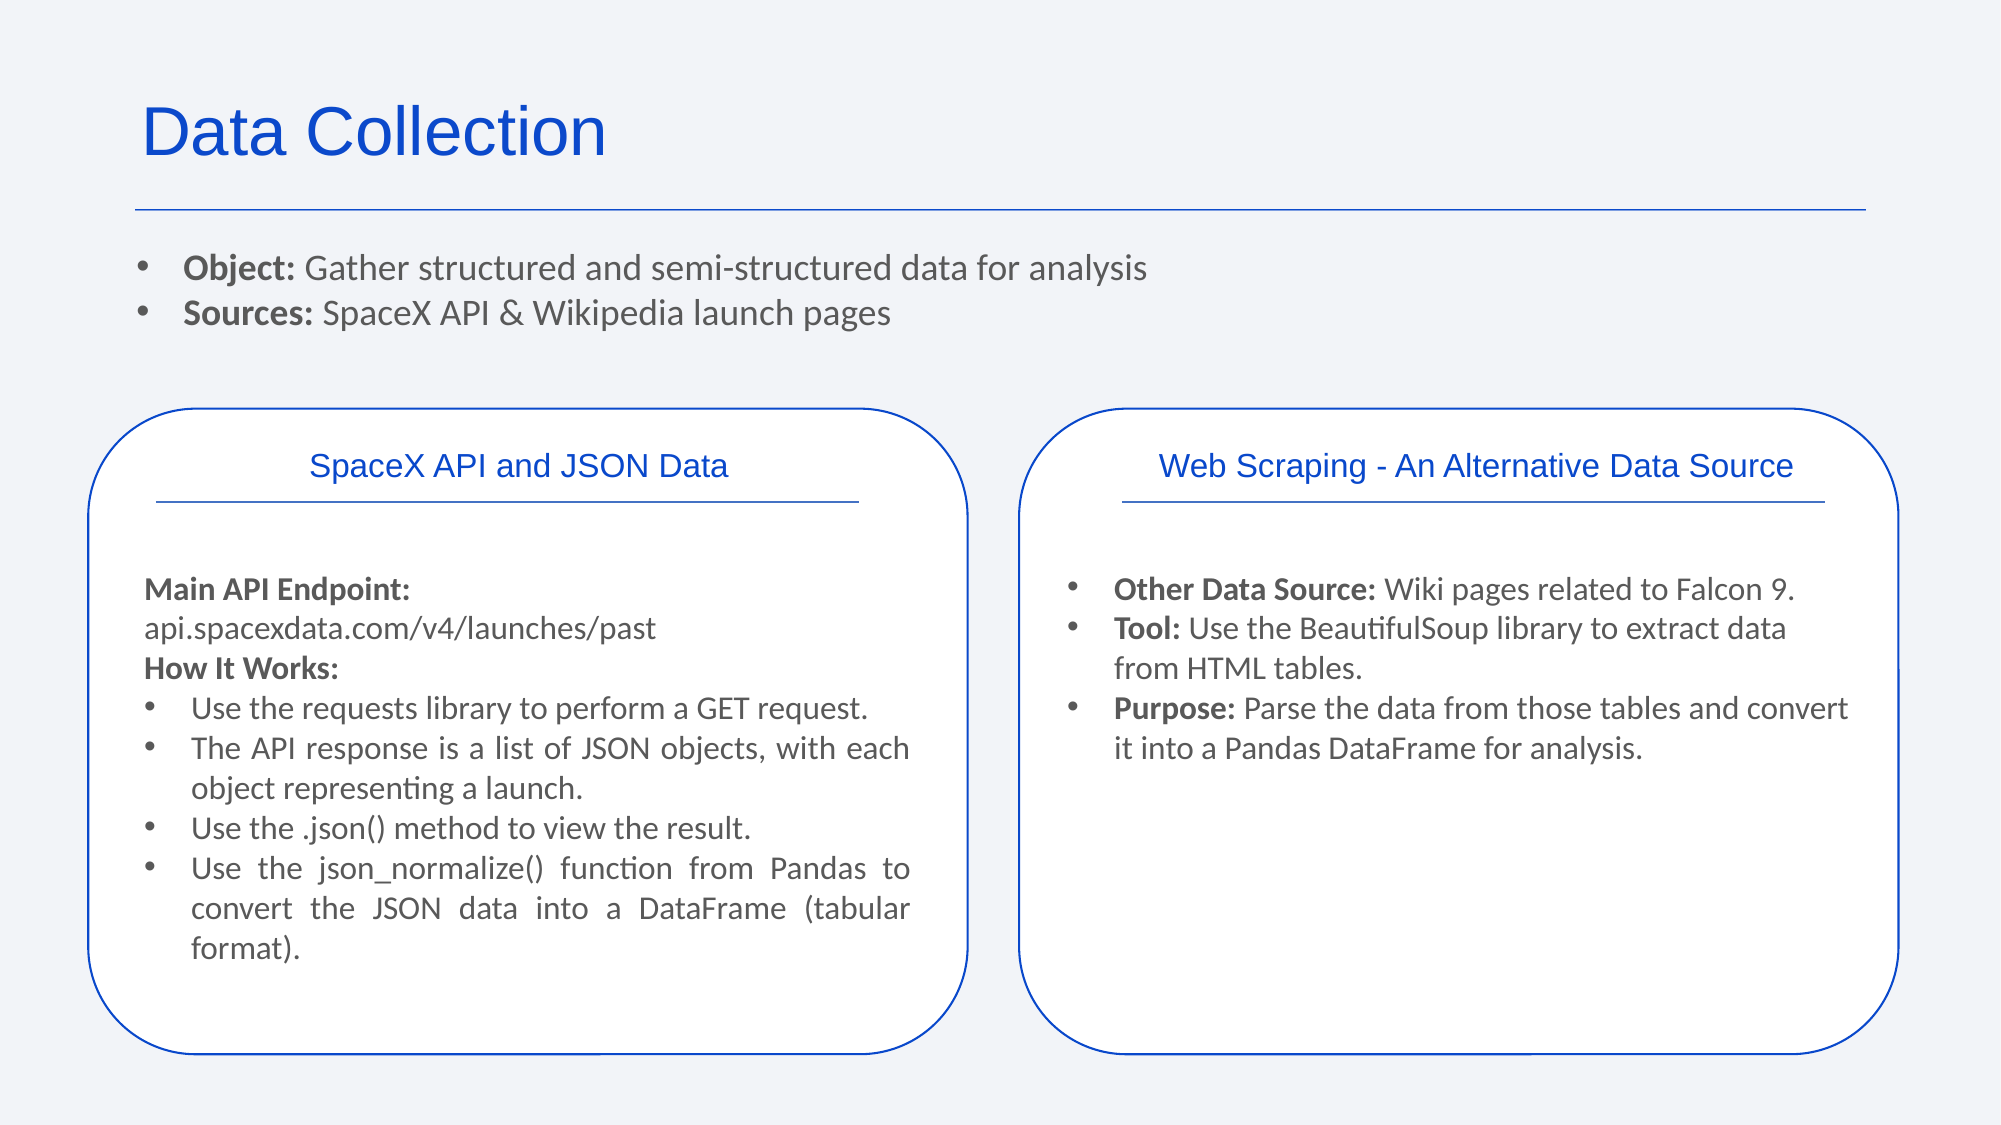

Data Collection
Object: Gather structured and semi-structured data for analysis
Sources: SpaceX API & Wikipedia launch pages

SpaceX API and JSON Data
Web Scraping - An Alternative Data Source
Main API Endpoint: api.spacexdata.com/v4/launches/past
How It Works:
Use the requests library to perform a GET request.
The API response is a list of JSON objects, with each object representing a launch.
Use the .json() method to view the result.
Use the json_normalize() function from Pandas to convert the JSON data into a DataFrame (tabular format).
Other Data Source: Wiki pages related to Falcon 9.
Tool: Use the BeautifulSoup library to extract data from HTML tables.
Purpose: Parse the data from those tables and convert it into a Pandas DataFrame for analysis.
7